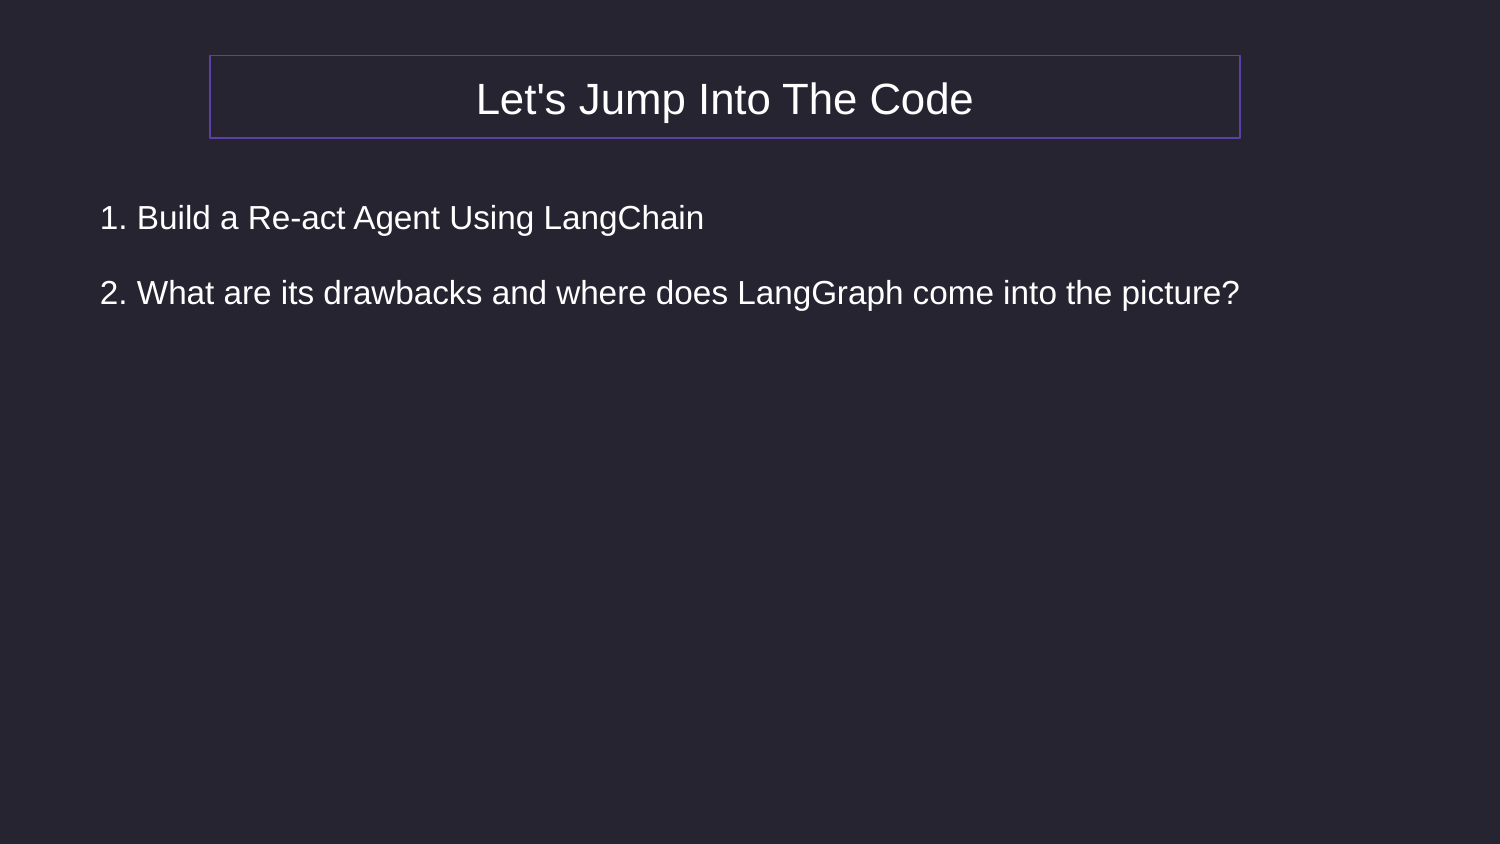

Let's Jump Into The Code
1. Build a Re-act Agent Using LangChain
2. What are its drawbacks and where does LangGraph come into the picture?